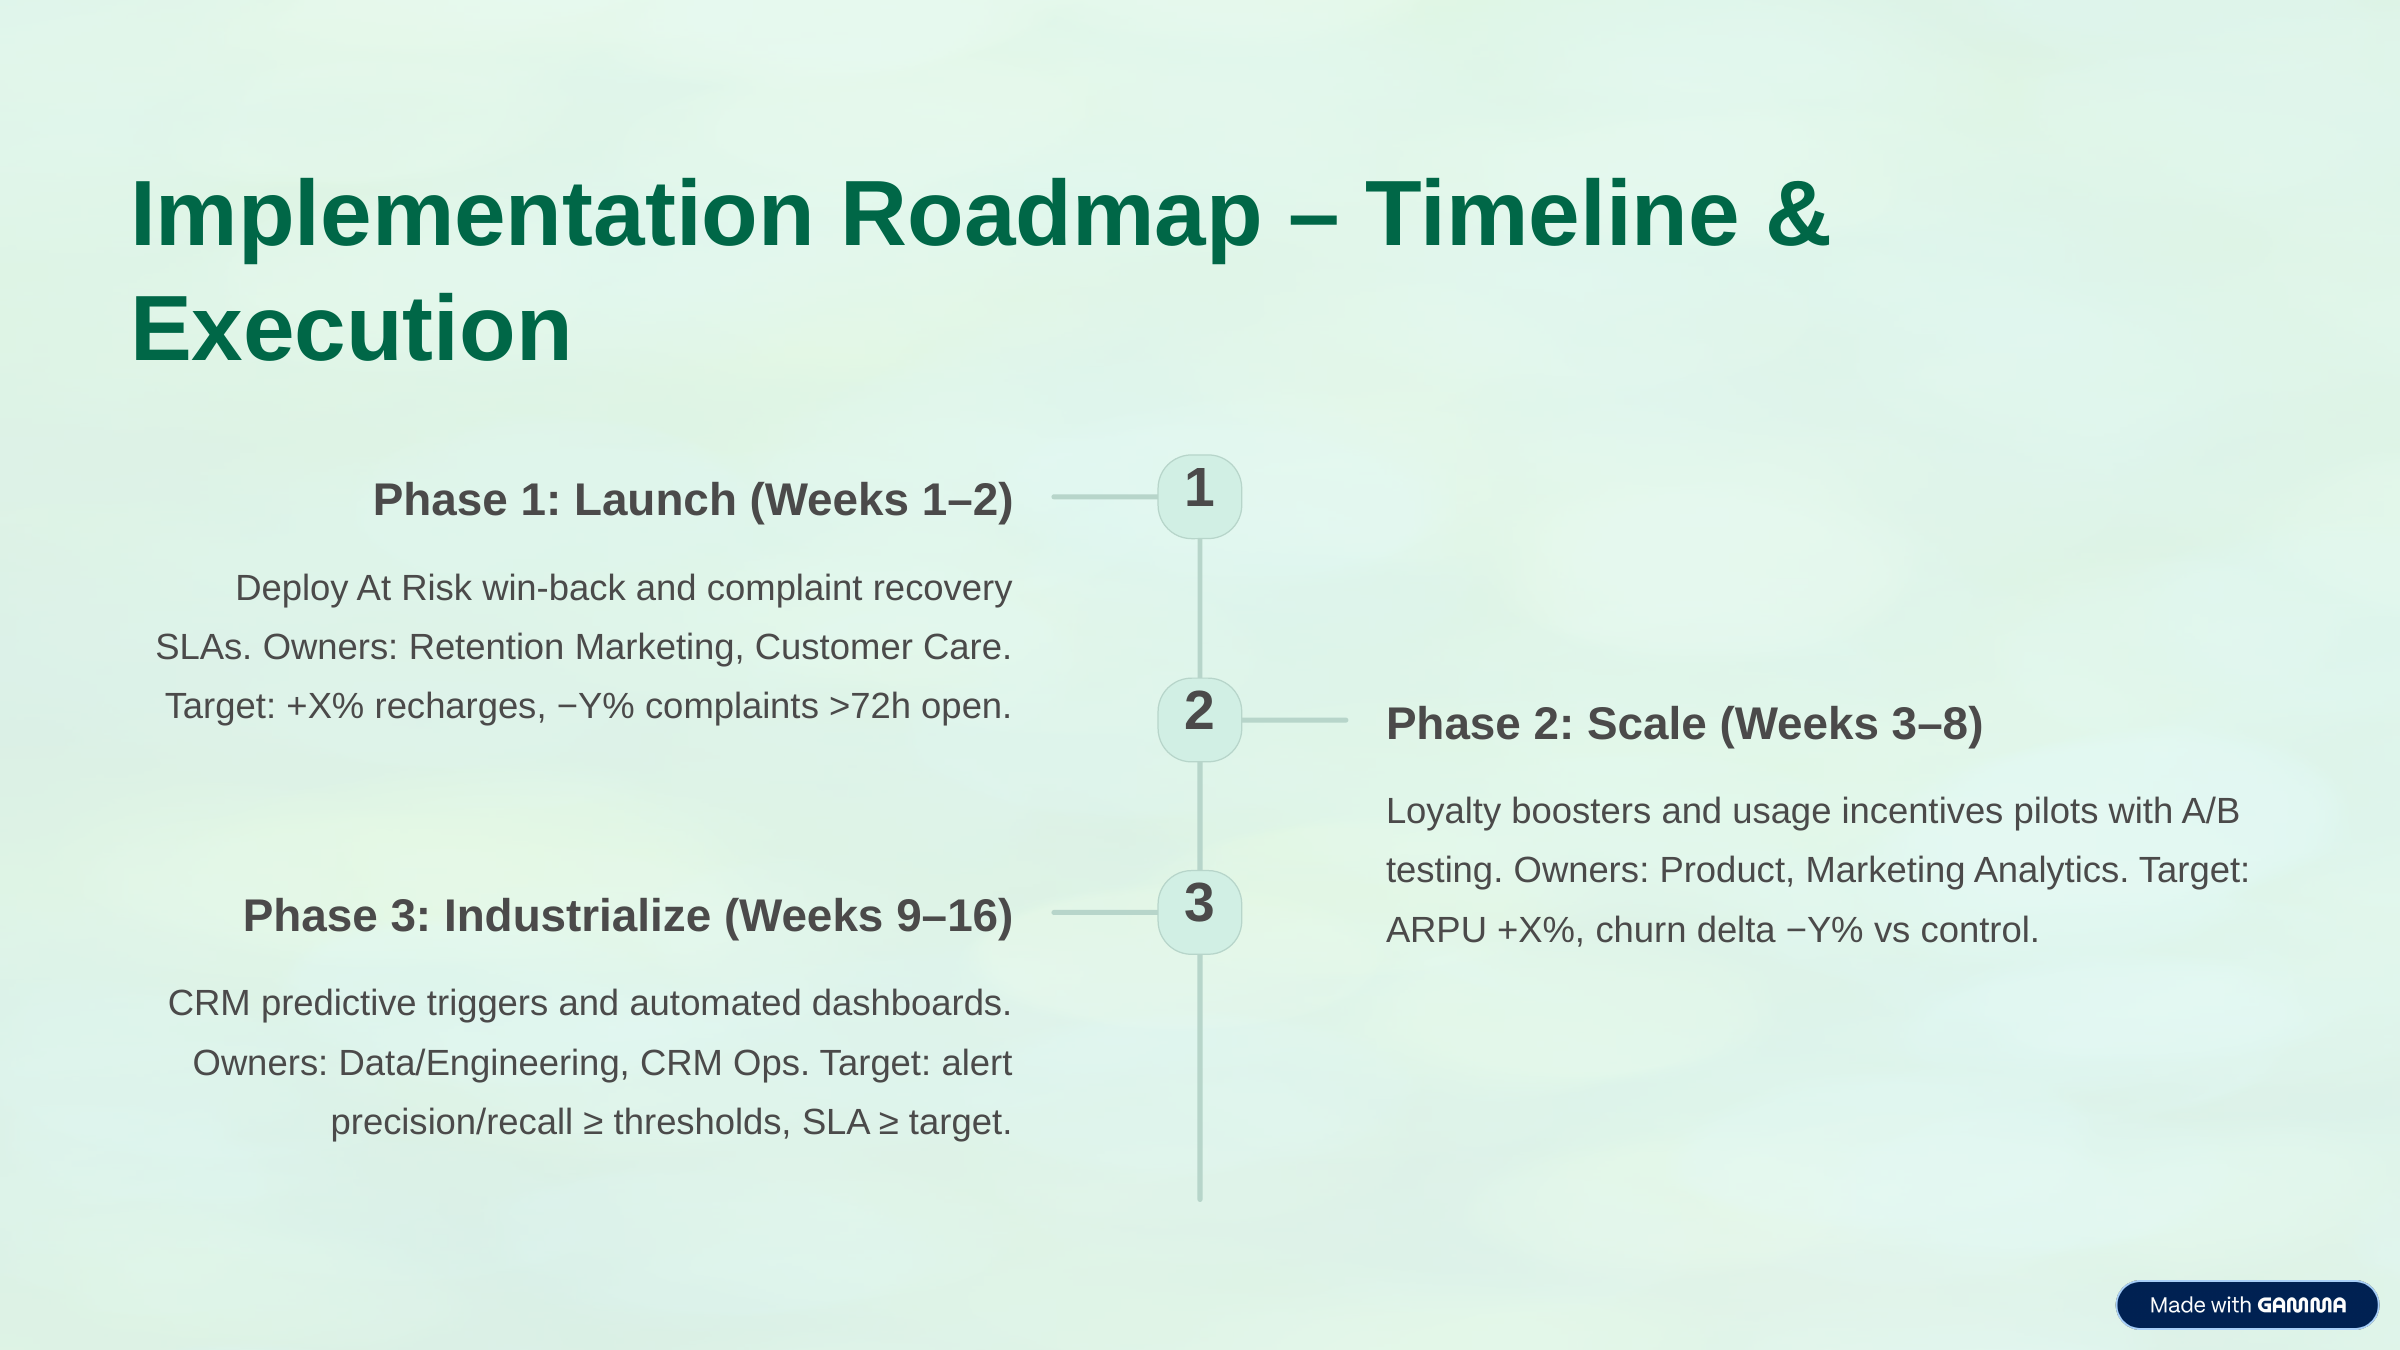

Implementation Roadmap – Timeline & Execution

1
Phase 1: Launch (Weeks 1–2)

Deploy At Risk win-back and complaint recovery SLAs. Owners: Retention Marketing, Customer Care. Target: +X% recharges, −Y% complaints >72h open.

2
Phase 2: Scale (Weeks 3–8)

Loyalty boosters and usage incentives pilots with A/B testing. Owners: Product, Marketing Analytics. Target: ARPU +X%, churn delta −Y% vs control.

3
Phase 3: Industrialize (Weeks 9–16)

CRM predictive triggers and automated dashboards. Owners: Data/Engineering, CRM Ops. Target: alert precision/recall ≥ thresholds, SLA ≥ target.